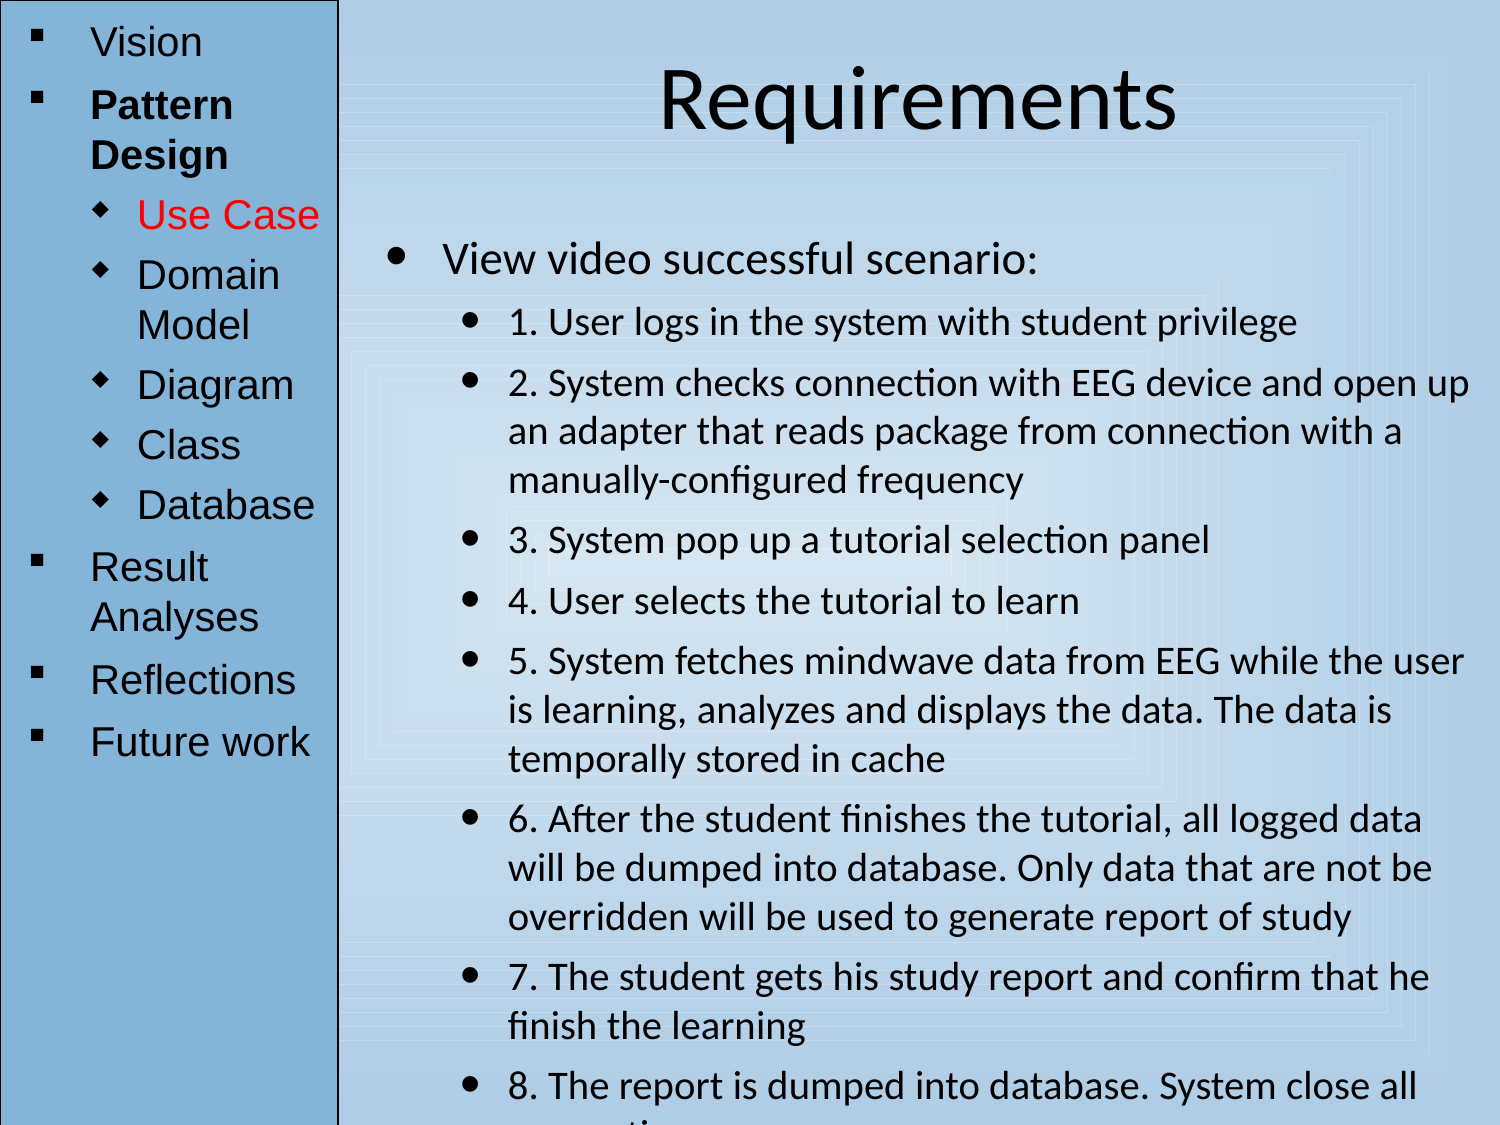

Vision
Pattern Design
Use Case
Domain Model
Diagram
Class
Database
Result Analyses
Reflections
Future work
# Requirements
View video successful scenario:
1. User logs in the system with student privilege
2. System checks connection with EEG device and open up an adapter that reads package from connection with a manually-configured frequency
3. System pop up a tutorial selection panel
4. User selects the tutorial to learn
5. System fetches mindwave data from EEG while the user is learning, analyzes and displays the data. The data is temporally stored in cache
6. After the student finishes the tutorial, all logged data will be dumped into database. Only data that are not be overridden will be used to generate report of study
7. The student gets his study report and confirm that he finish the learning
8. The report is dumped into database. System close all connections